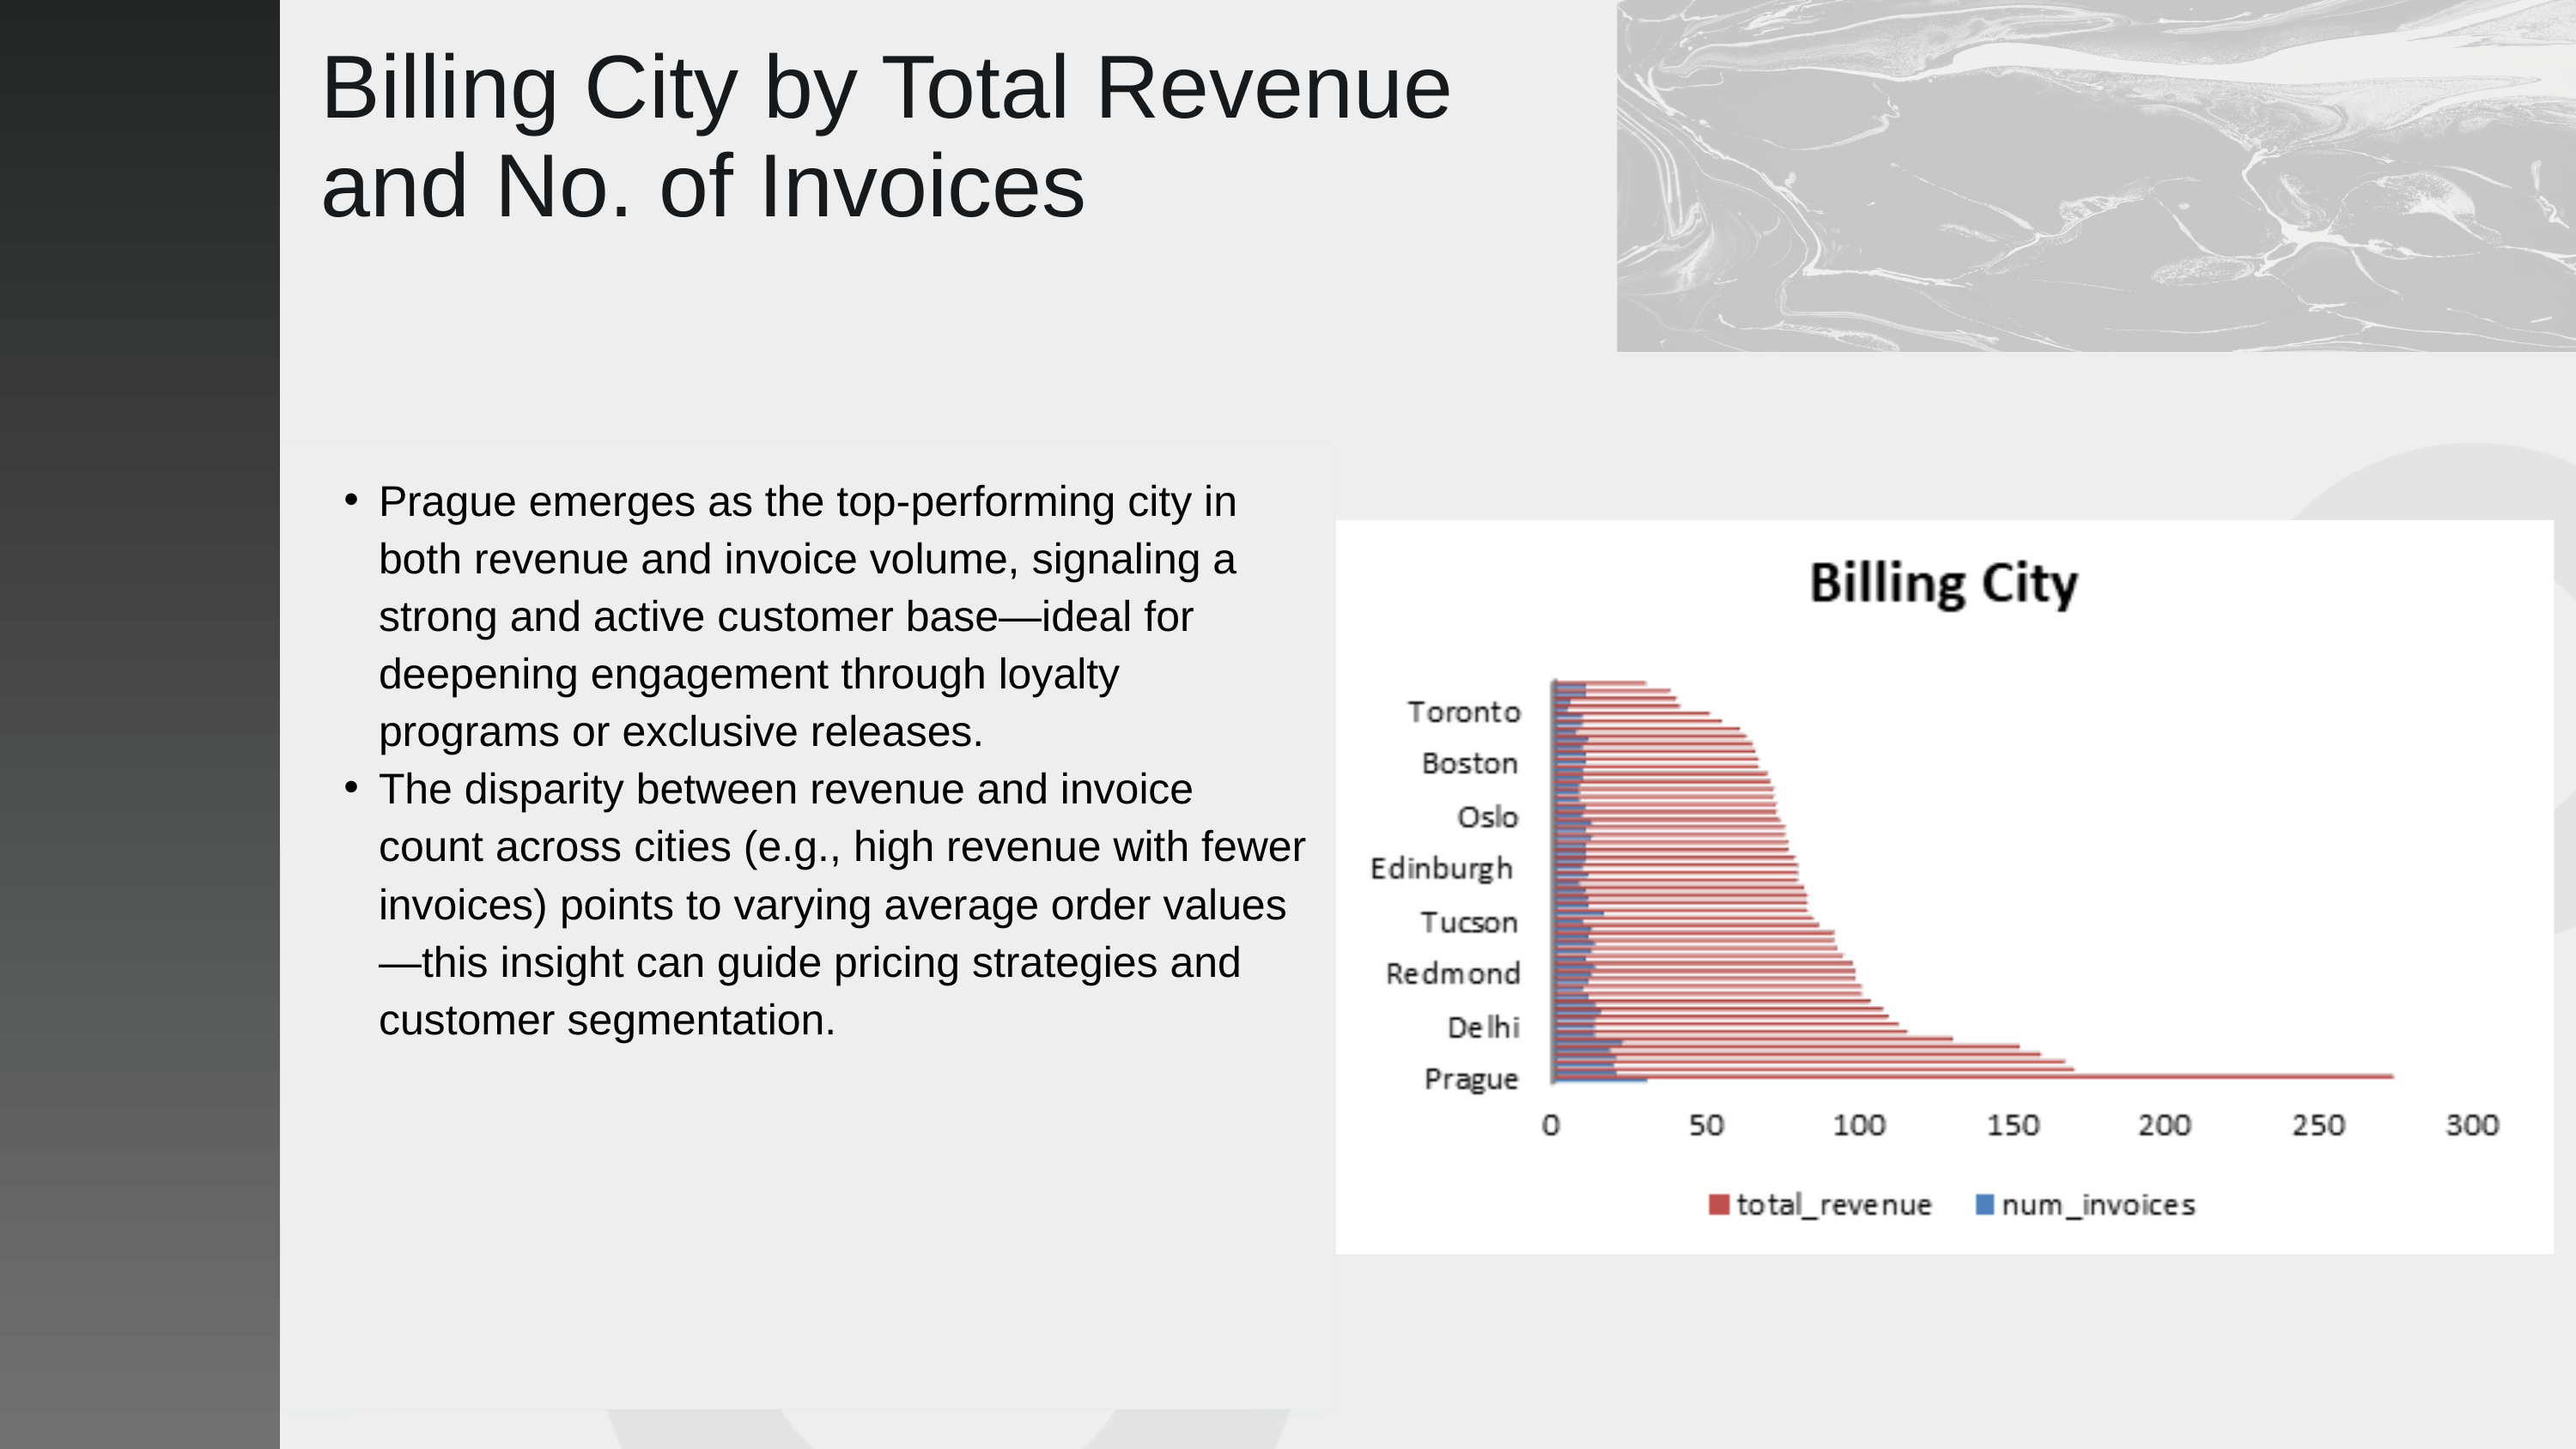

Billing City by Total Revenue and No. of Invoices

Prague emerges as the top-performing city in both revenue and invoice volume, signaling a strong and active customer base—ideal for deepening engagement through loyalty programs or exclusive releases.
The disparity between revenue and invoice count across cities (e.g., high revenue with fewer invoices) points to varying average order values—this insight can guide pricing strategies and customer segmentation.